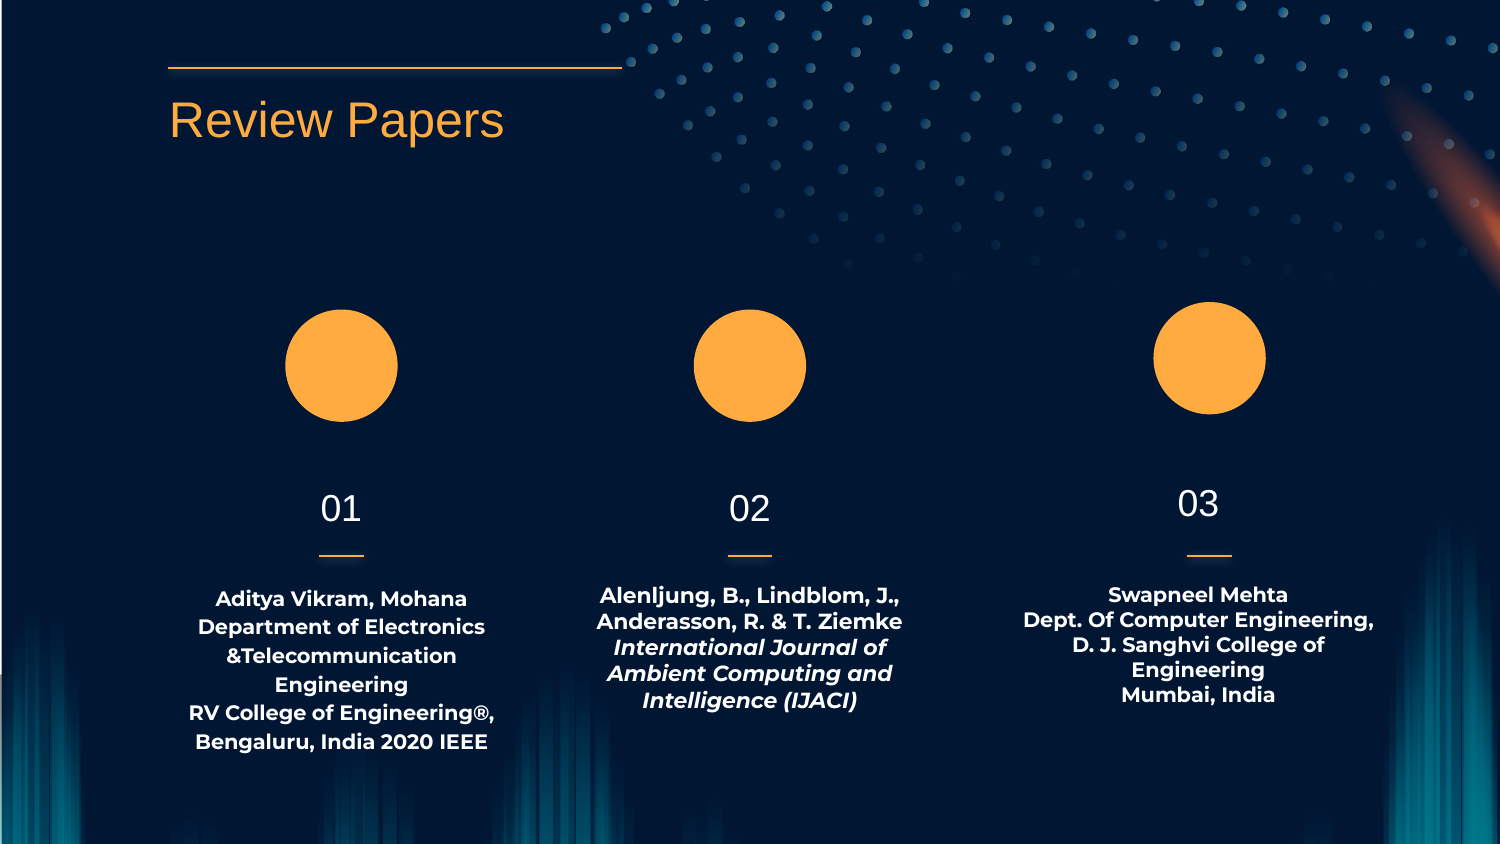

Review Papers

03
01
# 02
Aditya Vikram, Mohana
Department of Electronics &Telecommunication Engineering
RV College of Engineering®, Bengaluru, India 2020 IEEE

Alenljung, B., Lindblom, J., Anderasson, R. & T. Ziemke
International Journal of Ambient Computing and Intelligence (IJACI)

Swapneel Mehta
Dept. Of Computer Engineering,
D. J. Sanghvi College of Engineering
Mumbai, India